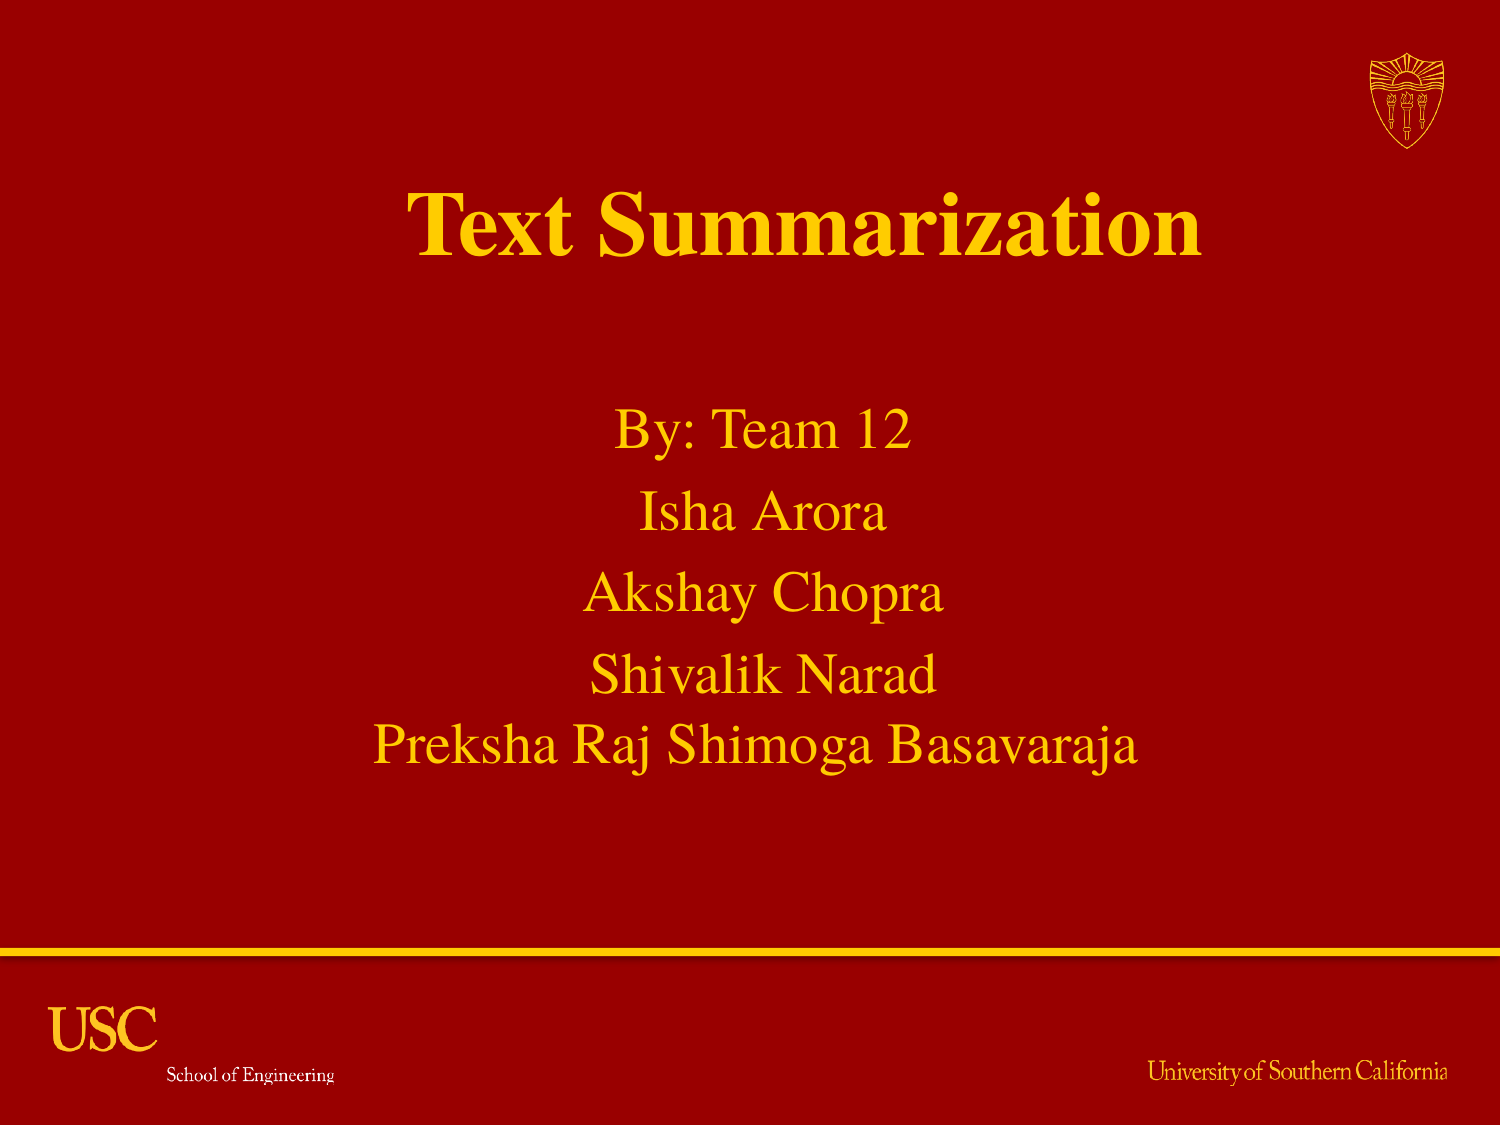

Text Summarization

By: Team 12
Isha Arora
Akshay Chopra
Shivalik Narad
Preksha Raj Shimoga Basavaraja